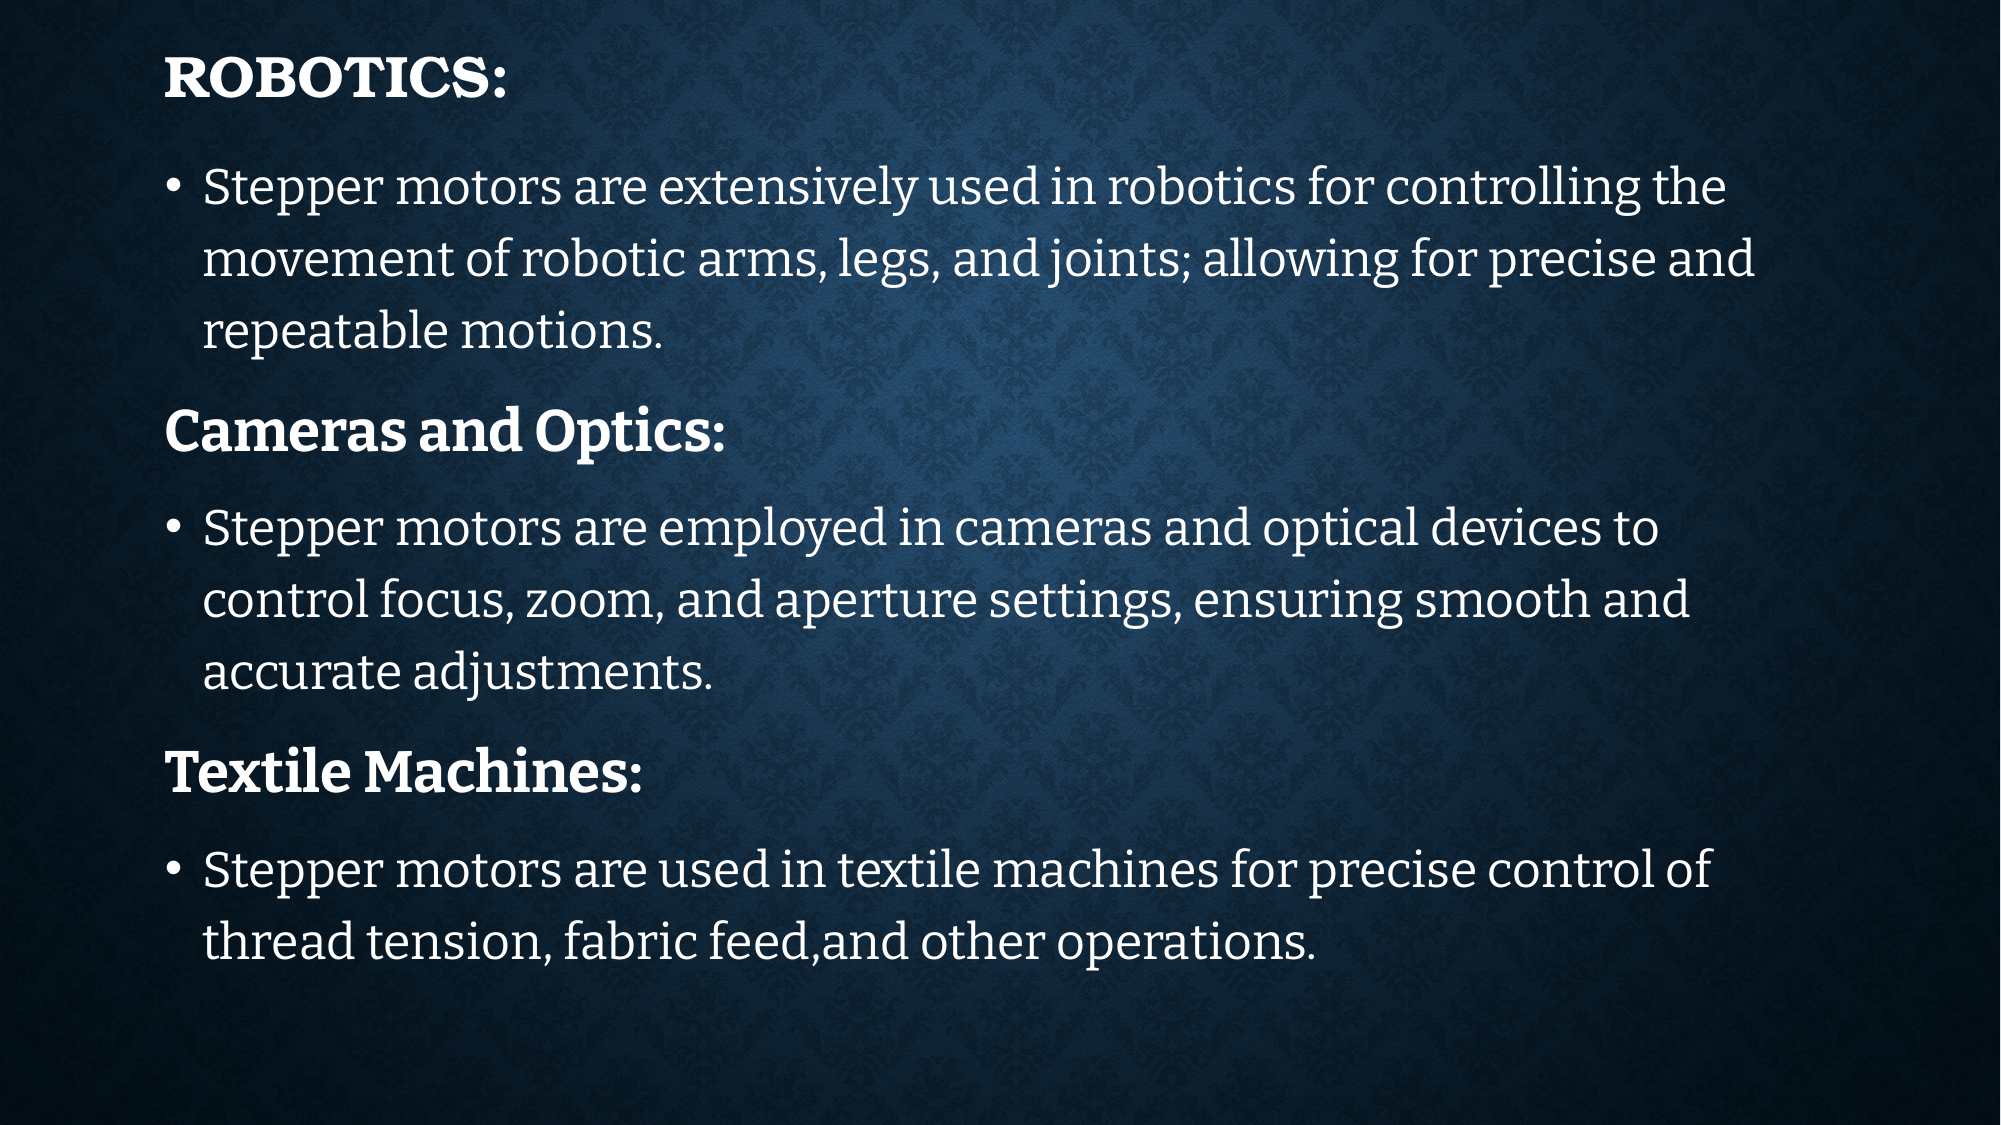

# Robotics:
Stepper motors are extensively used in robotics for controlling the movement of robotic arms, legs, and joints; allowing for precise and repeatable motions.
Cameras and Optics:
Stepper motors are employed in cameras and optical devices to control focus, zoom, and aperture settings, ensuring smooth and accurate adjustments.
Textile Machines:
Stepper motors are used in textile machines for precise control of thread tension, fabric feed,and other operations.